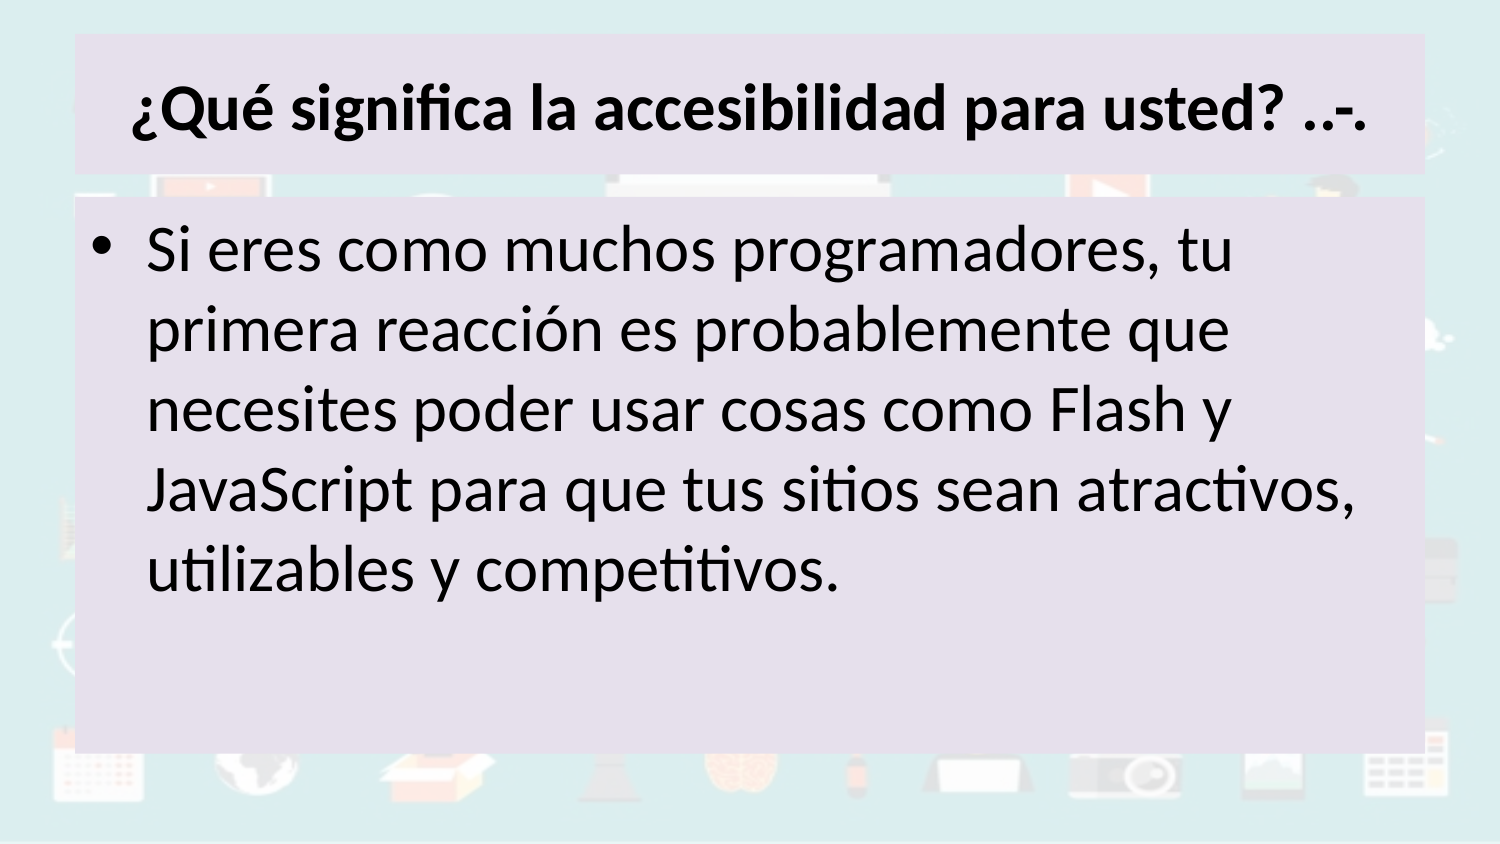

# ¿Qué significa la accesibilidad para usted? ..-.
Si eres como muchos programadores, tu primera reacción es probablemente que necesites poder usar cosas como Flash y JavaScript para que tus sitios sean atractivos, utilizables y competitivos.